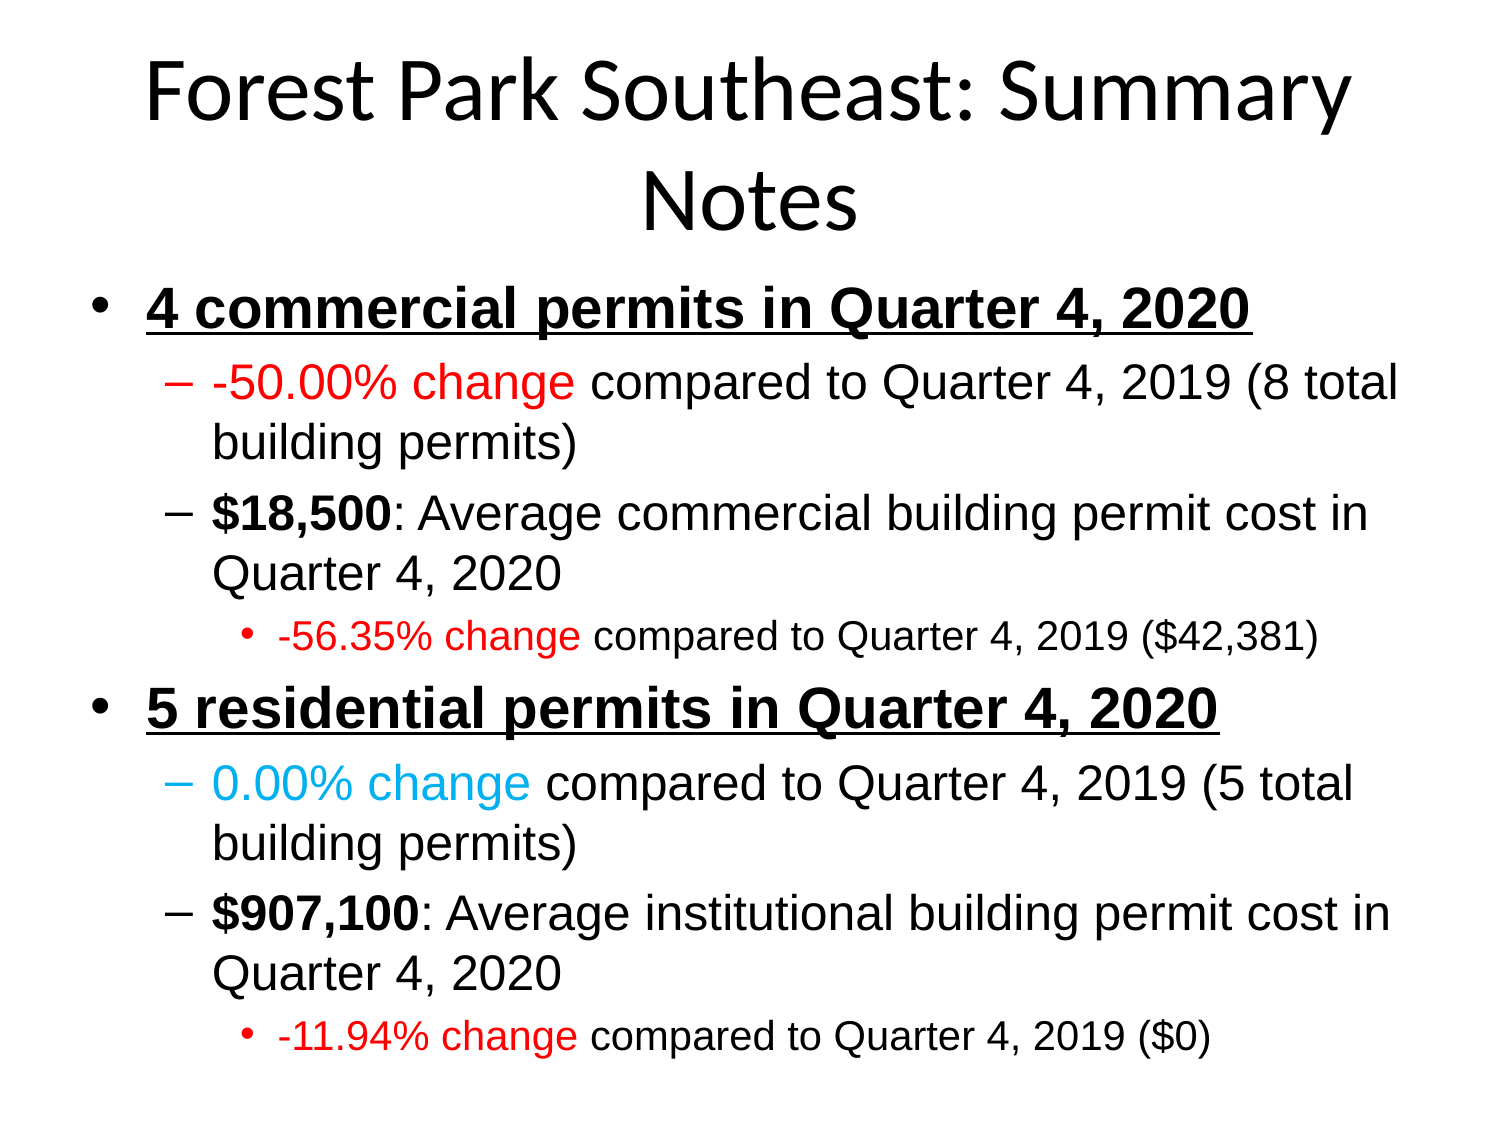

# Forest Park Southeast: Summary Notes
4 commercial permits in Quarter 4, 2020
-50.00% change compared to Quarter 4, 2019 (8 total building permits)
$18,500: Average commercial building permit cost in Quarter 4, 2020
-56.35% change compared to Quarter 4, 2019 ($42,381)
5 residential permits in Quarter 4, 2020
0.00% change compared to Quarter 4, 2019 (5 total building permits)
$907,100: Average institutional building permit cost in Quarter 4, 2020
-11.94% change compared to Quarter 4, 2019 ($0)